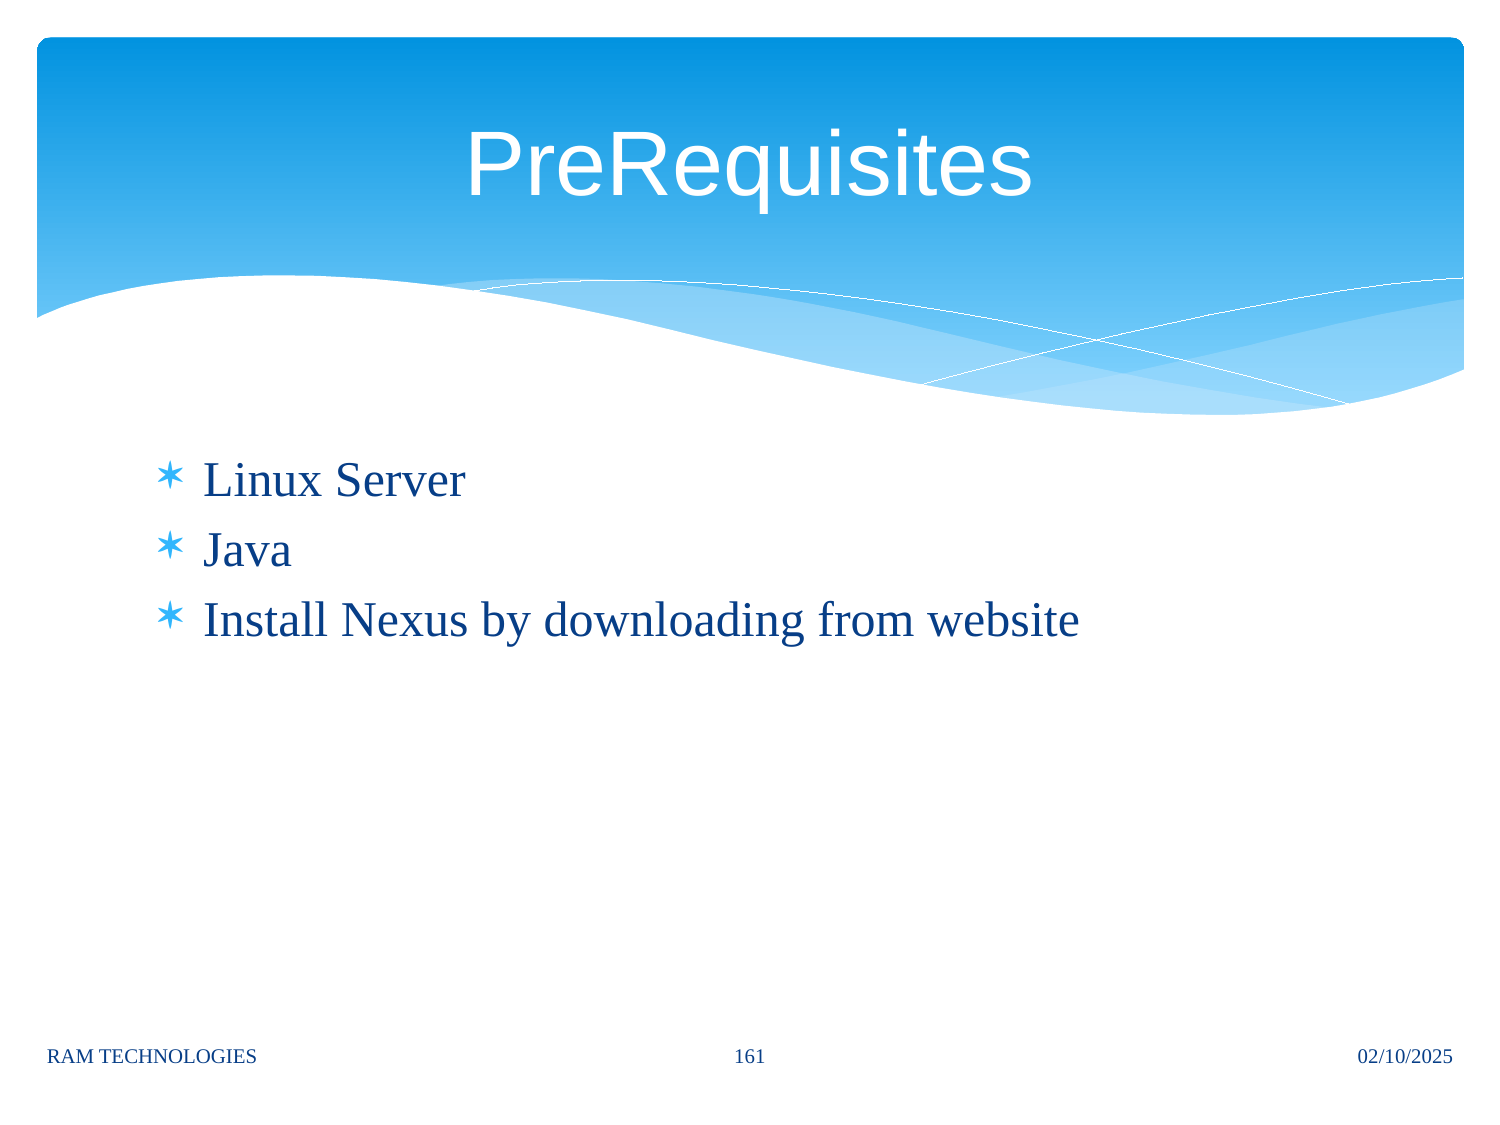

# PreRequisites
Linux Server
Java
Install Nexus by downloading from website
161
RAM TECHNOLOGIES
02/10/2025